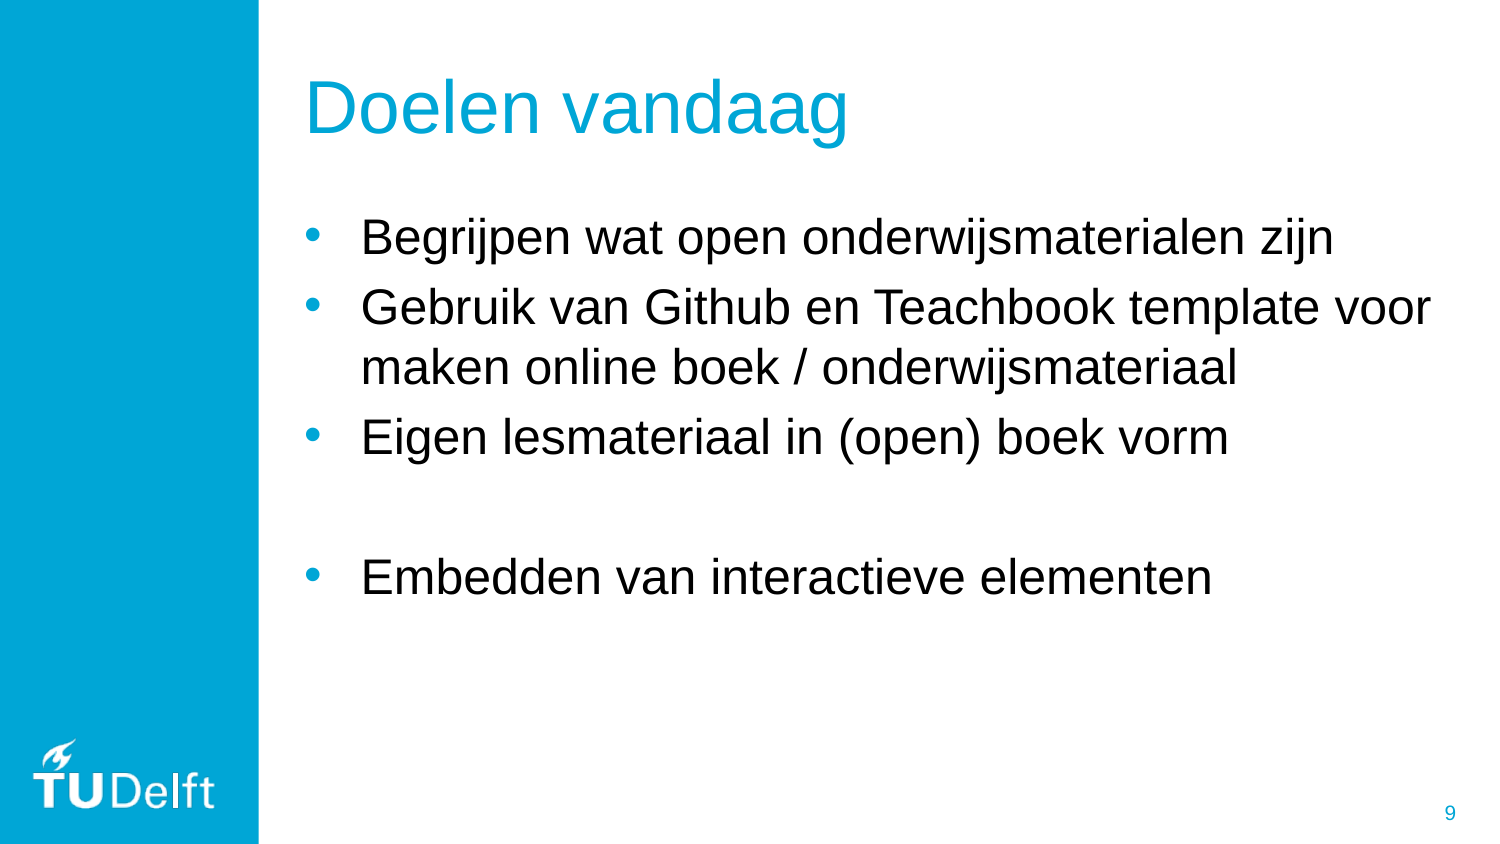

# Doelen vandaag
Begrijpen wat open onderwijsmaterialen zijn
Gebruik van Github en Teachbook template voor maken online boek / onderwijsmateriaal
Eigen lesmateriaal in (open) boek vorm

Embedden van interactieve elementen